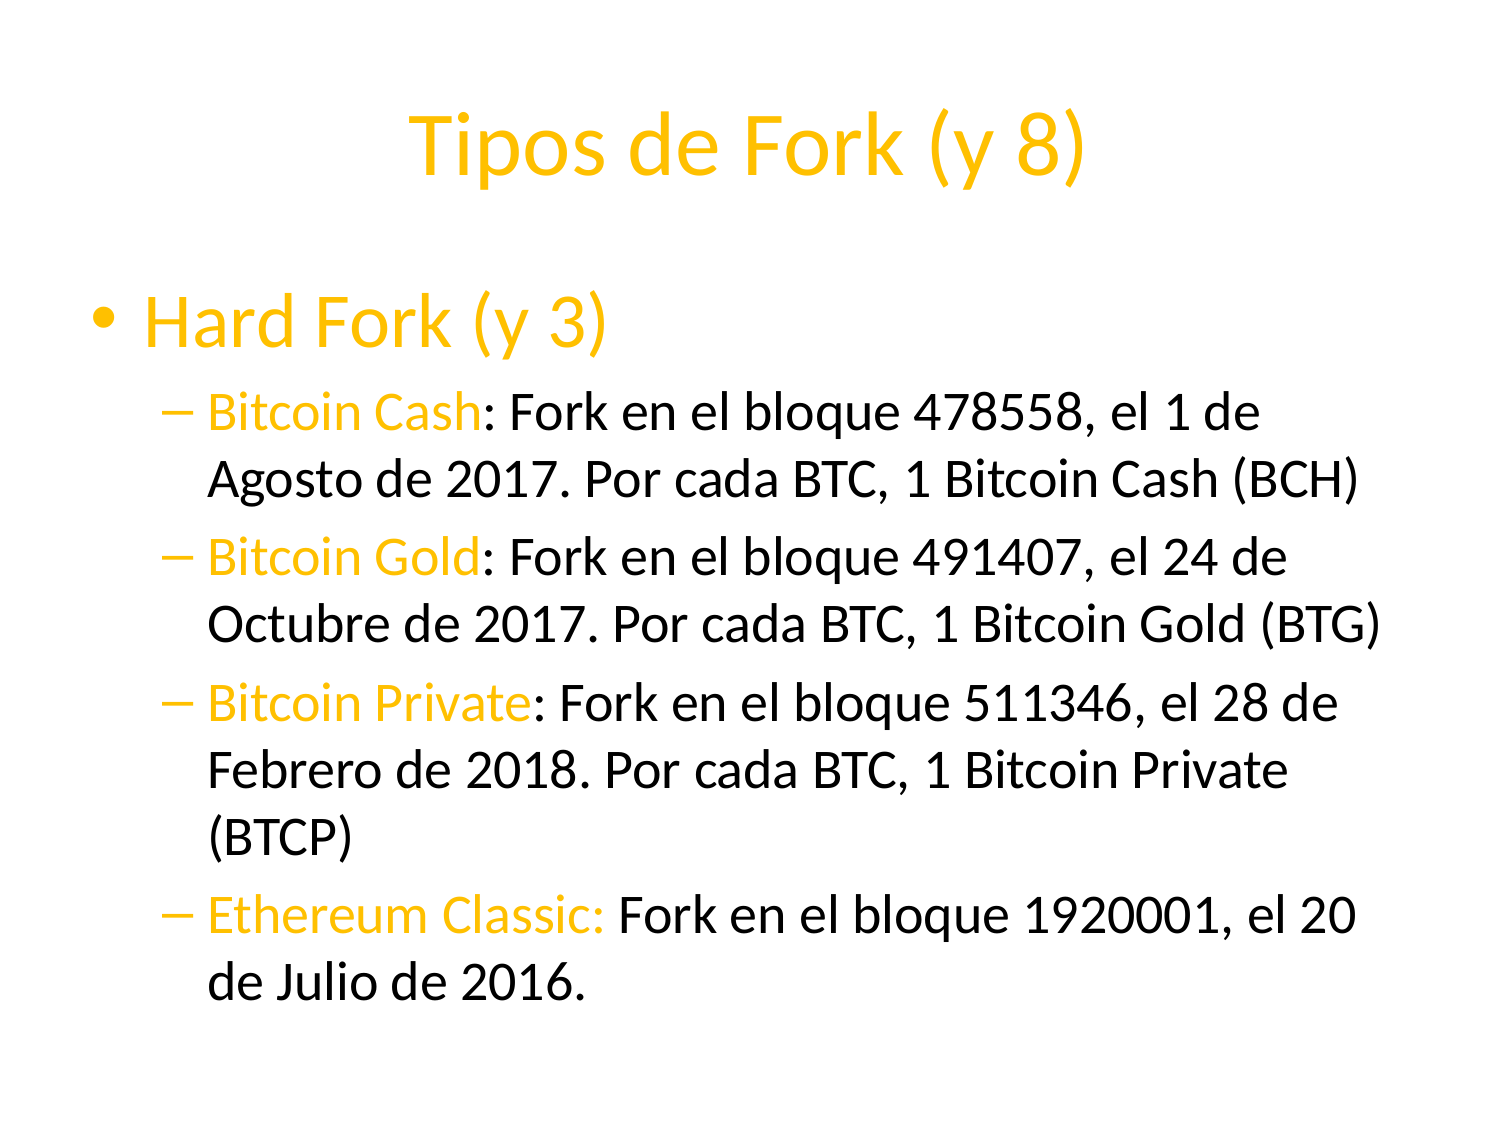

# Tipos de Fork (y 8)
Hard Fork (y 3)
Bitcoin Cash: Fork en el bloque 478558, el 1 de Agosto de 2017. Por cada BTC, 1 Bitcoin Cash (BCH)
Bitcoin Gold: Fork en el bloque 491407, el 24 de Octubre de 2017. Por cada BTC, 1 Bitcoin Gold (BTG)
Bitcoin Private: Fork en el bloque 511346, el 28 de Febrero de 2018. Por cada BTC, 1 Bitcoin Private (BTCP)
Ethereum Classic: Fork en el bloque 1920001, el 20 de Julio de 2016.